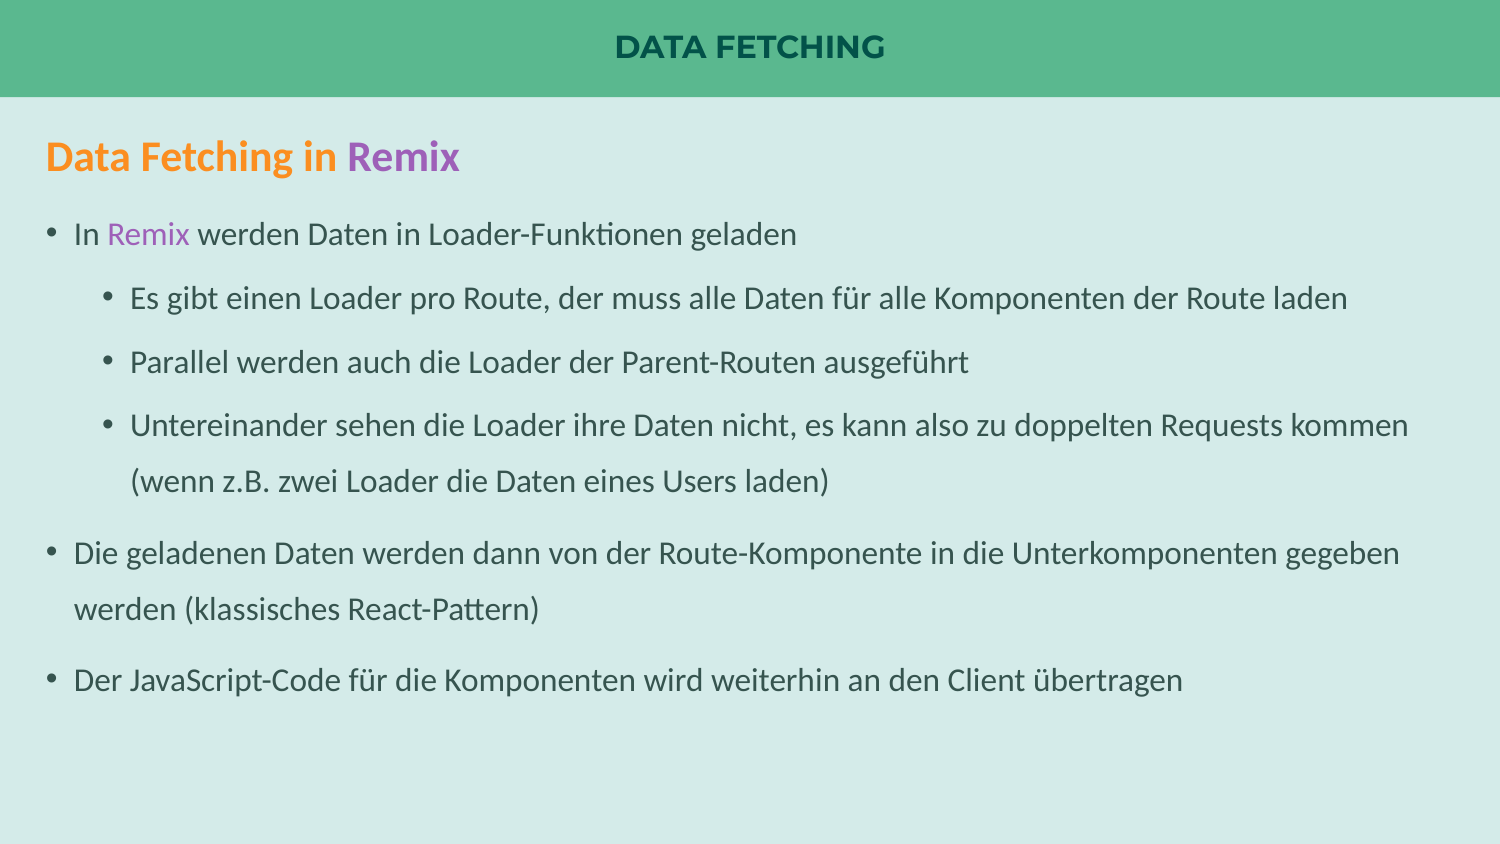

SCREENSHOT o.ä.
# Data fetching
Data Fetching in Remix
In Remix werden Daten in Loader-Funktionen geladen
Es gibt einen Loader pro Route, der muss alle Daten für alle Komponenten der Route laden
Parallel werden auch die Loader der Parent-Routen ausgeführt
Untereinander sehen die Loader ihre Daten nicht, es kann also zu doppelten Requests kommen (wenn z.B. zwei Loader die Daten eines Users laden)
Die geladenen Daten werden dann von der Route-Komponente in die Unterkomponenten gegeben werden (klassisches React-Pattern)
Der JavaScript-Code für die Komponenten wird weiterhin an den Client übertragen